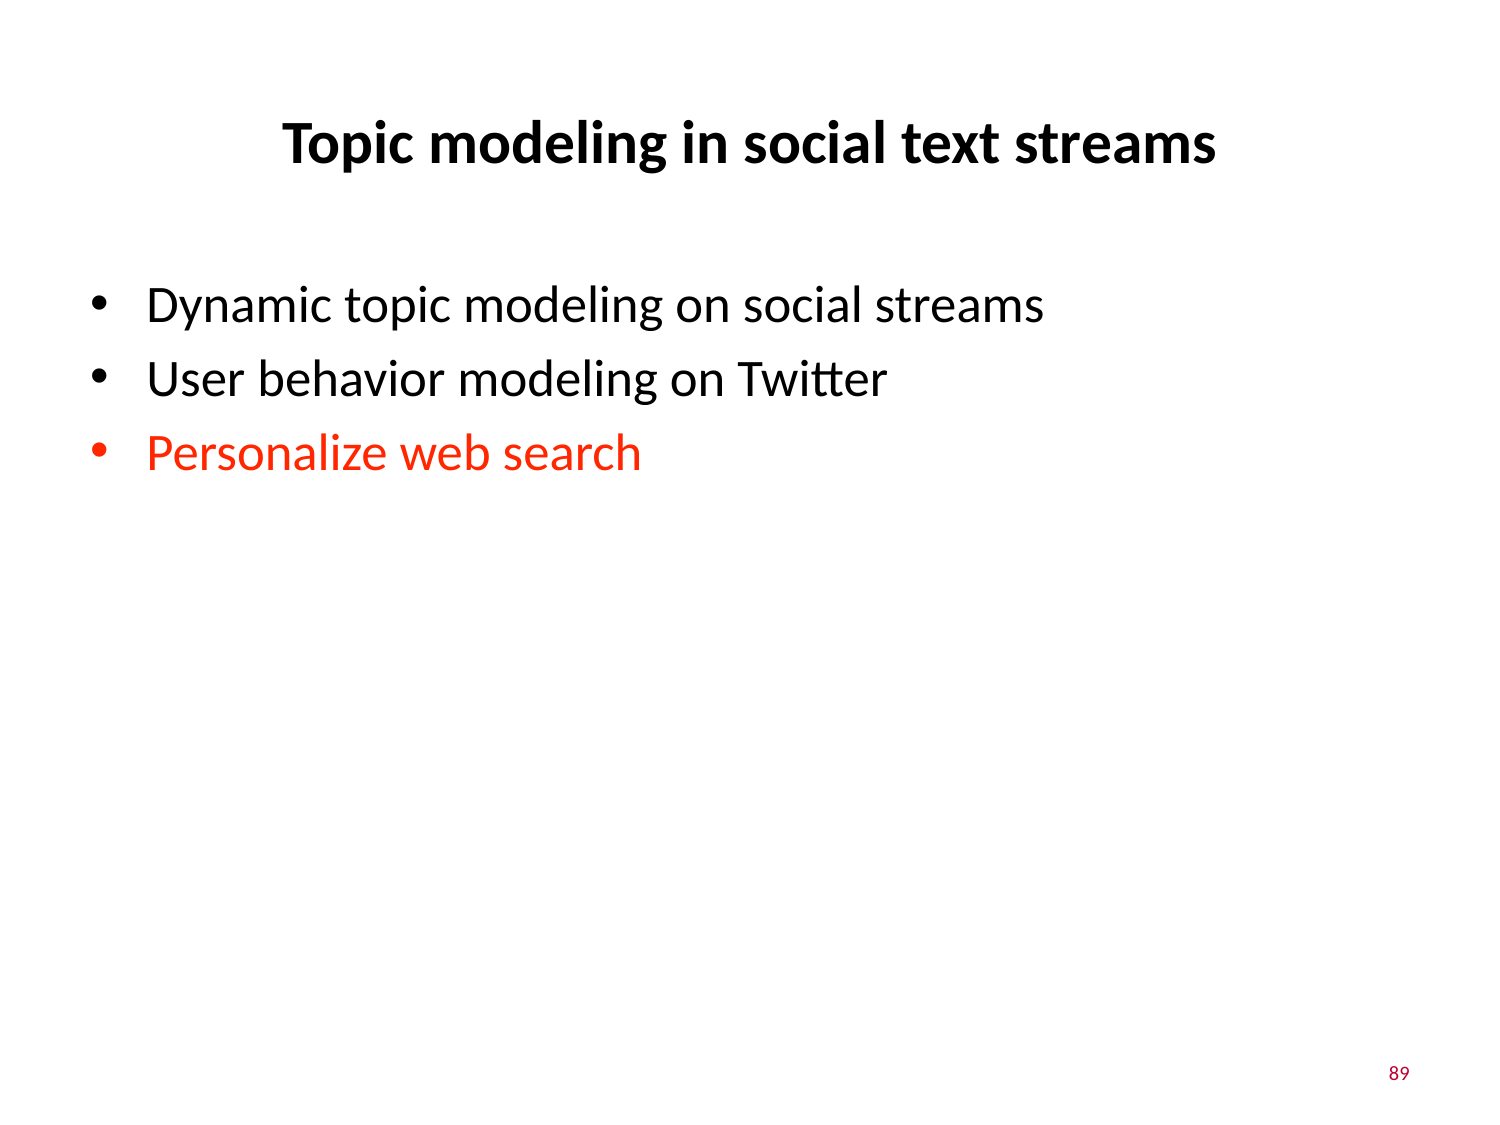

# Topic modeling in social text streams
Dynamic topic modeling on social streams
User behavior modeling on Twitter
Personalize web search
89